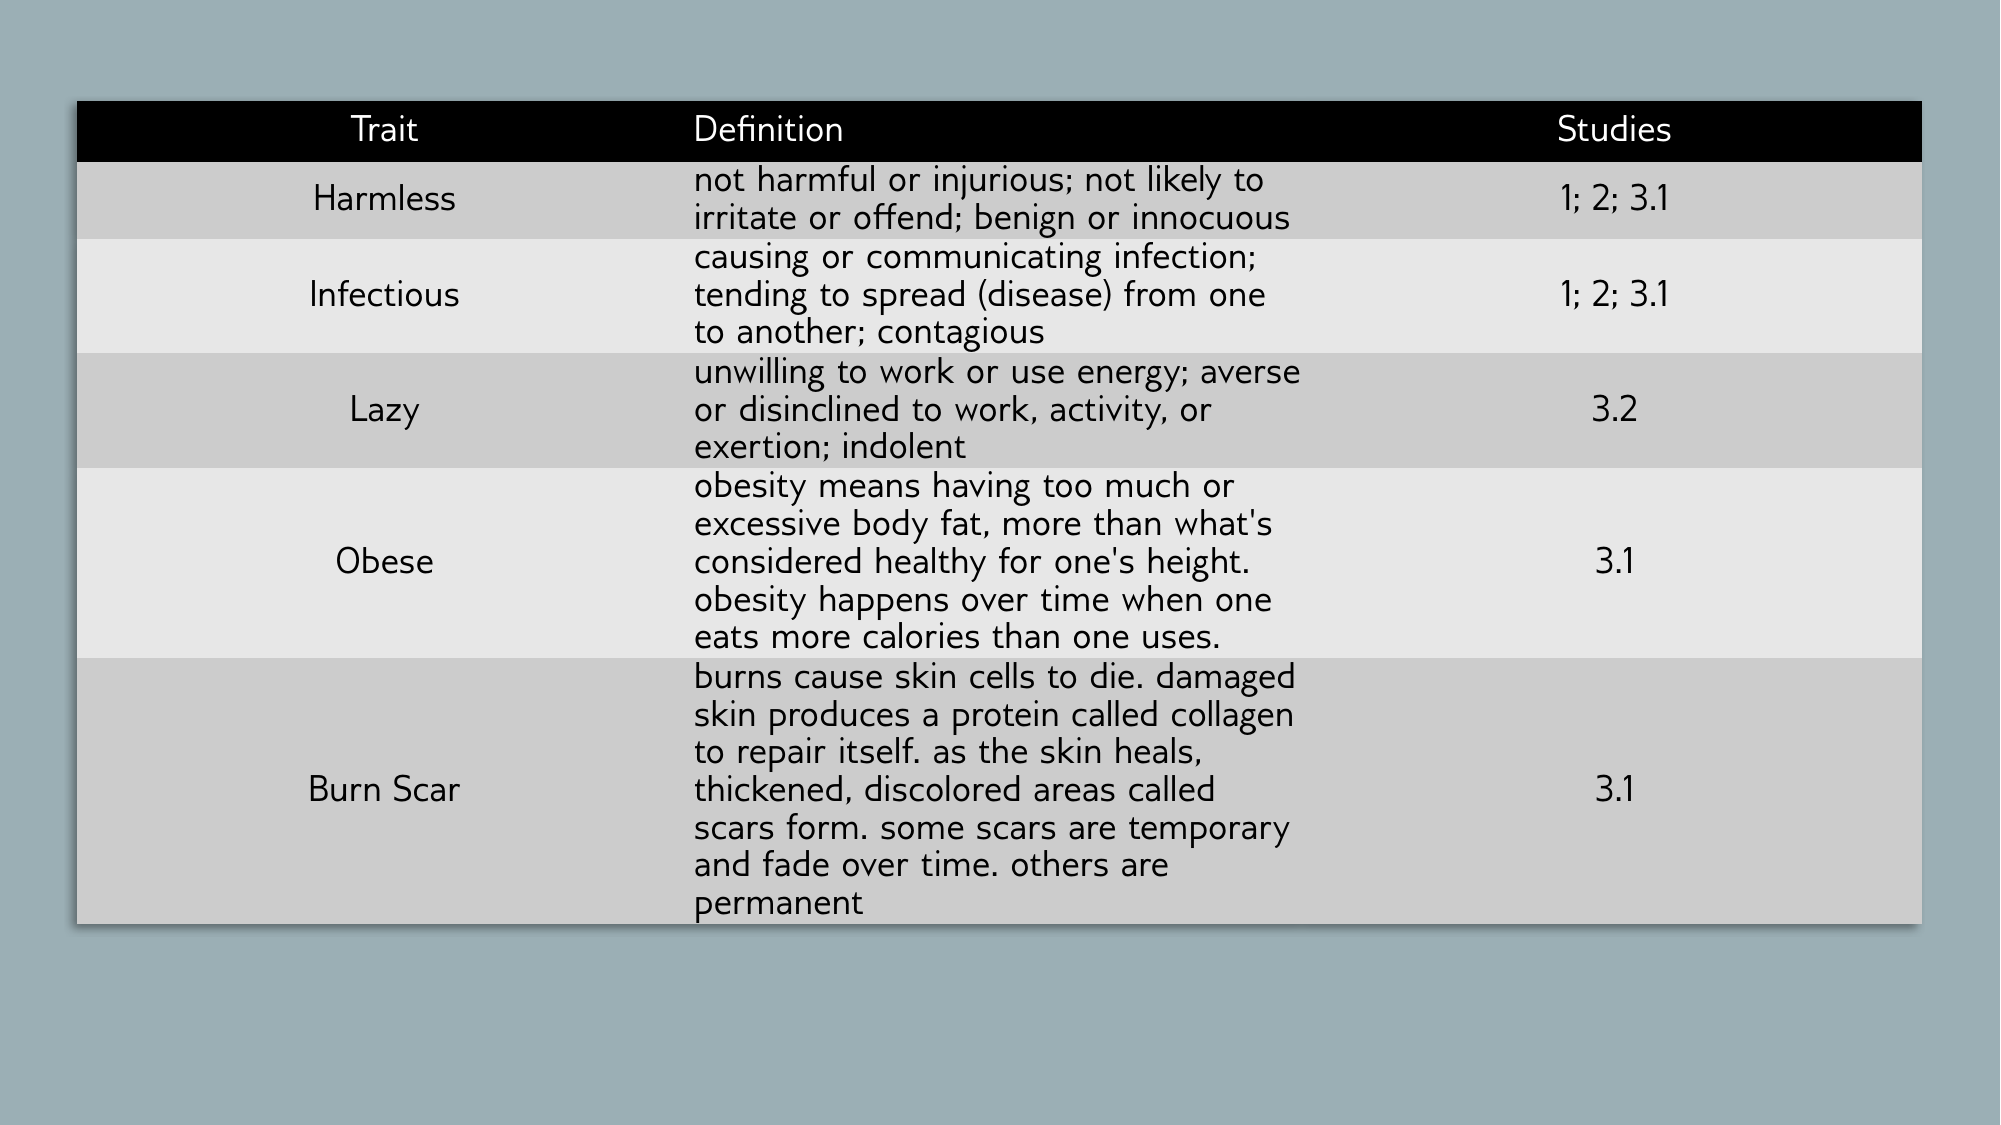

| Trait | Definition | Studies |
| --- | --- | --- |
| Harmless | not harmful or injurious; not likely to irritate or offend; benign or innocuous | 1; 2; 3.1 |
| Infectious | causing or communicating infection; tending to spread (disease) from one to another; contagious | 1; 2; 3.1 |
| Lazy | unwilling to work or use energy; averse or disinclined to work, activity, or exertion; indolent | 3.2 |
| Obese | obesity means having too much or excessive body fat, more than what's considered healthy for one's height. obesity happens over time when one eats more calories than one uses. | 3.1 |
| Burn Scar | burns cause skin cells to die. damaged skin produces a protein called collagen to repair itself. as the skin heals, thickened, discolored areas called scars form. some scars are temporary and fade over time. others are permanent | 3.1 |